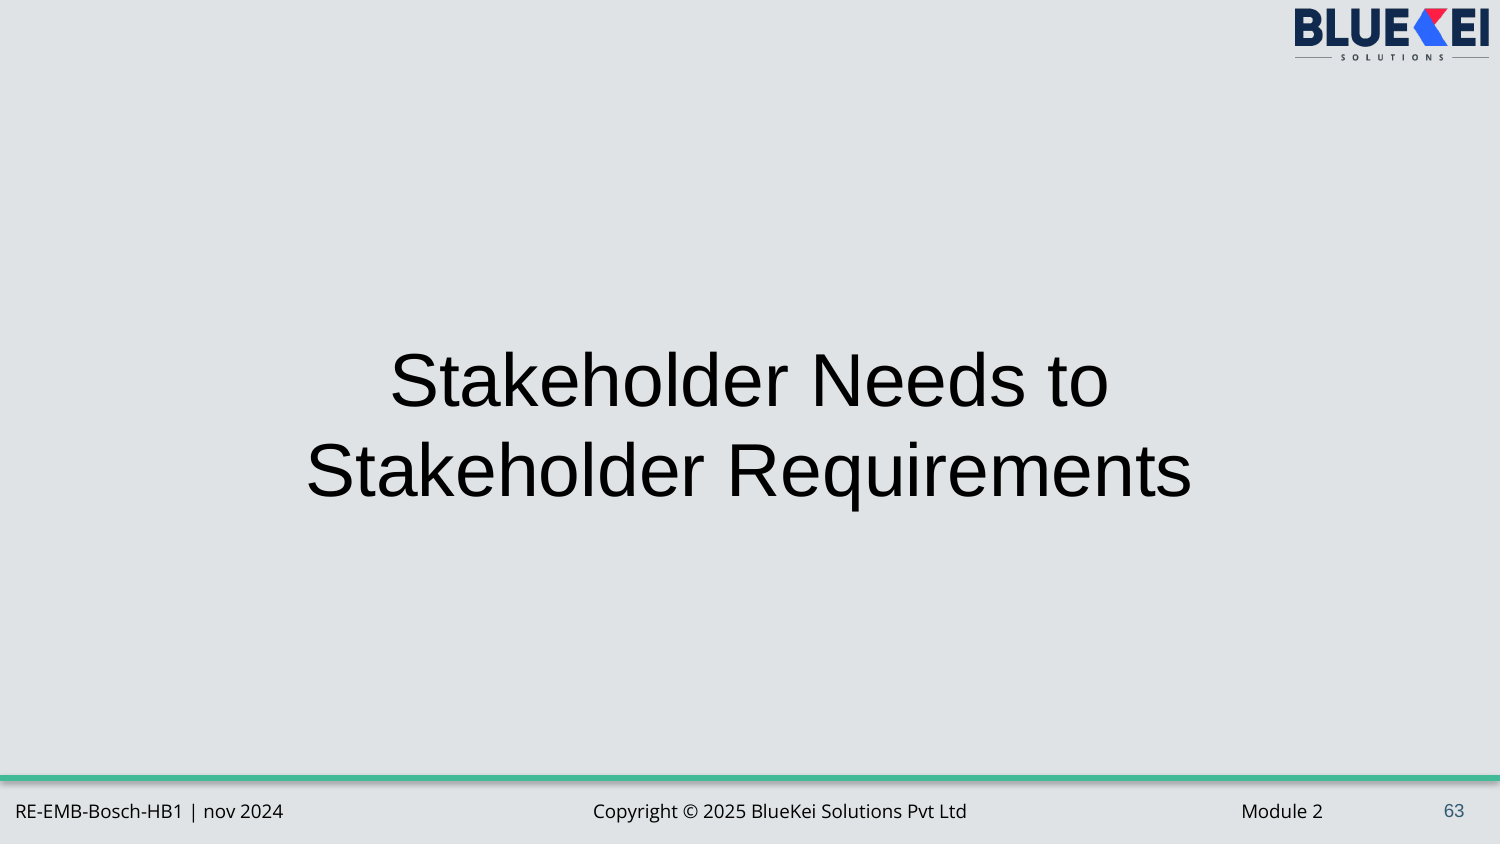

# Stakeholder Needs to Stakeholder Requirements
63